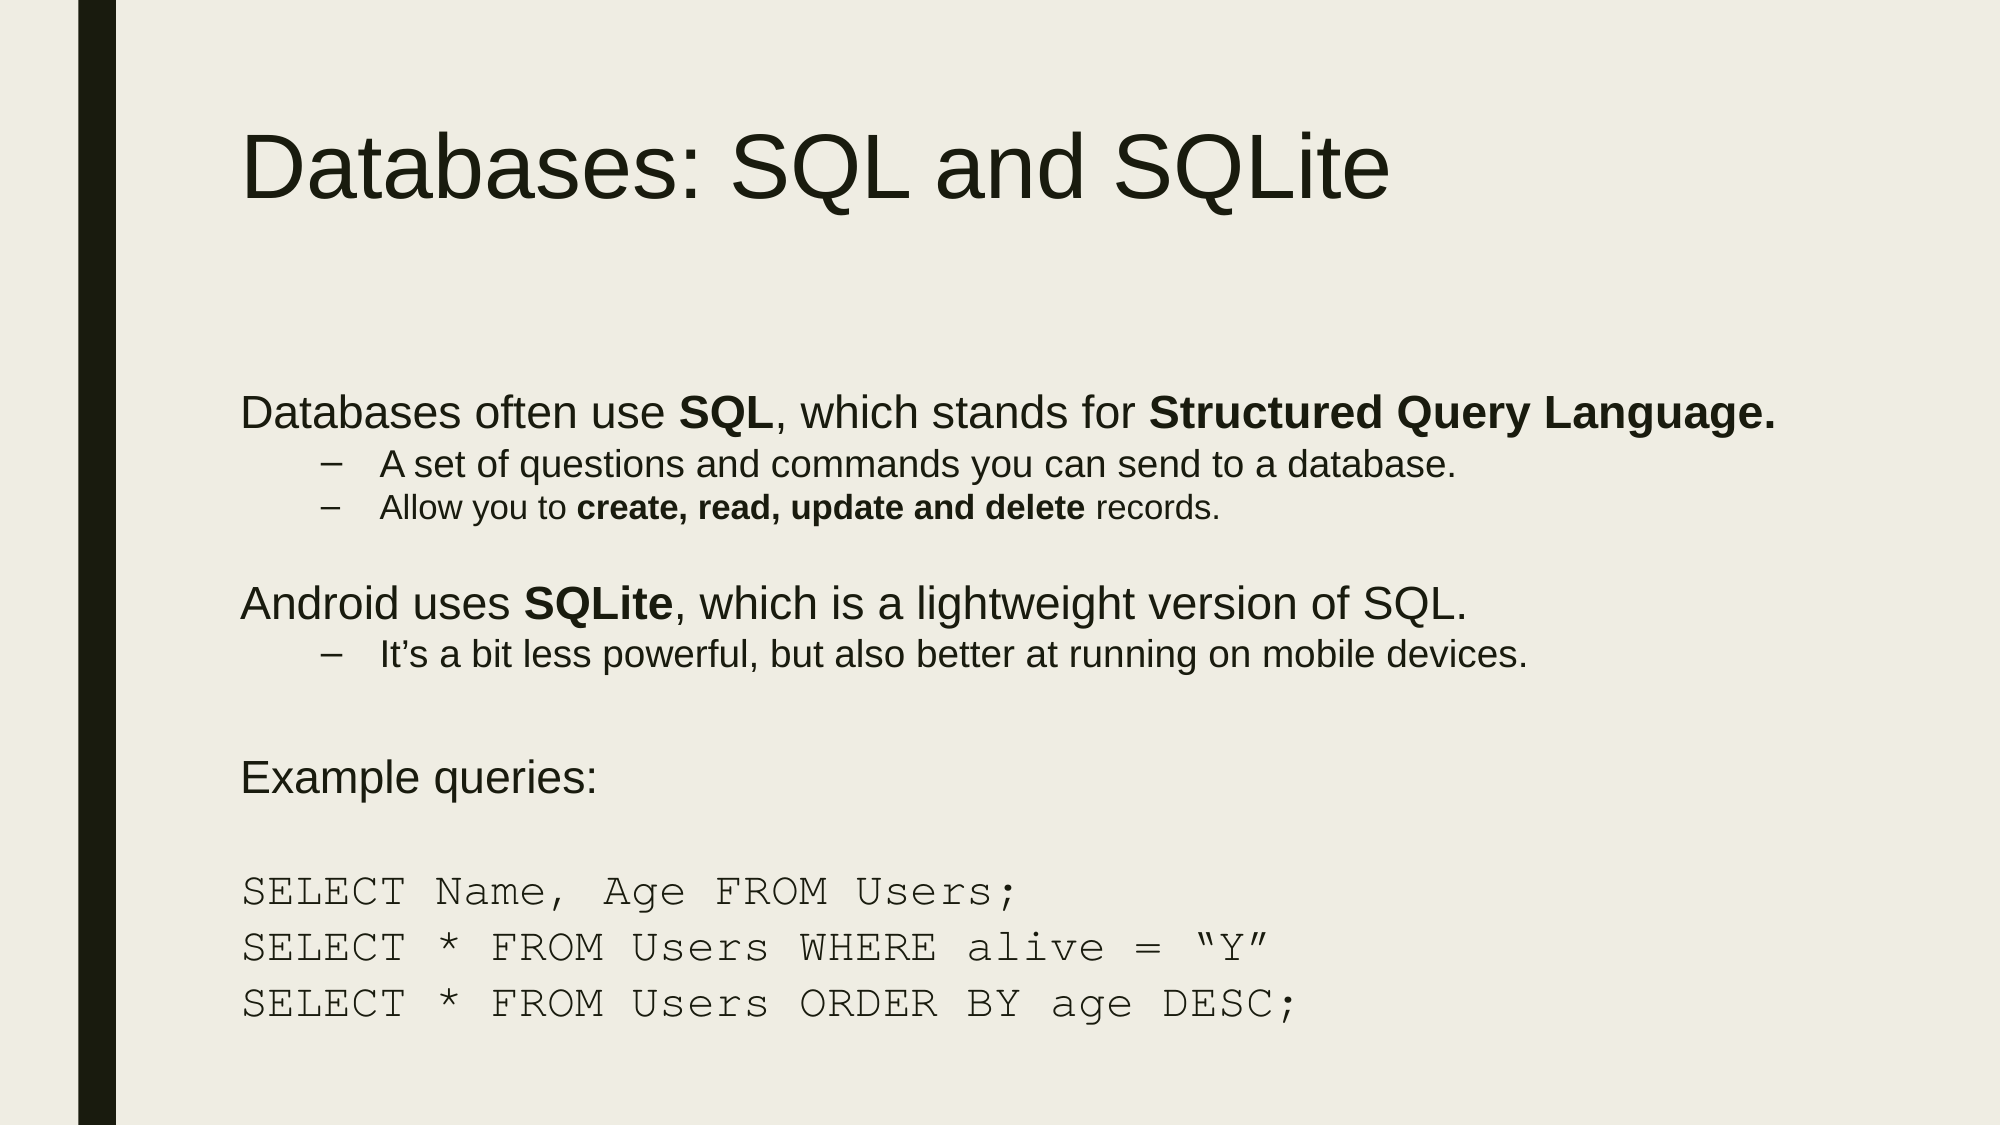

# Databases: SQL and SQLite
Databases often use SQL, which stands for Structured Query Language.
A set of questions and commands you can send to a database.
Allow you to create, read, update and delete records.

Android uses SQLite, which is a lightweight version of SQL.
It’s a bit less powerful, but also better at running on mobile devices.

Example queries:

SELECT Name, Age FROM Users;
SELECT * FROM Users WHERE alive = “Y”
SELECT * FROM Users ORDER BY age DESC;